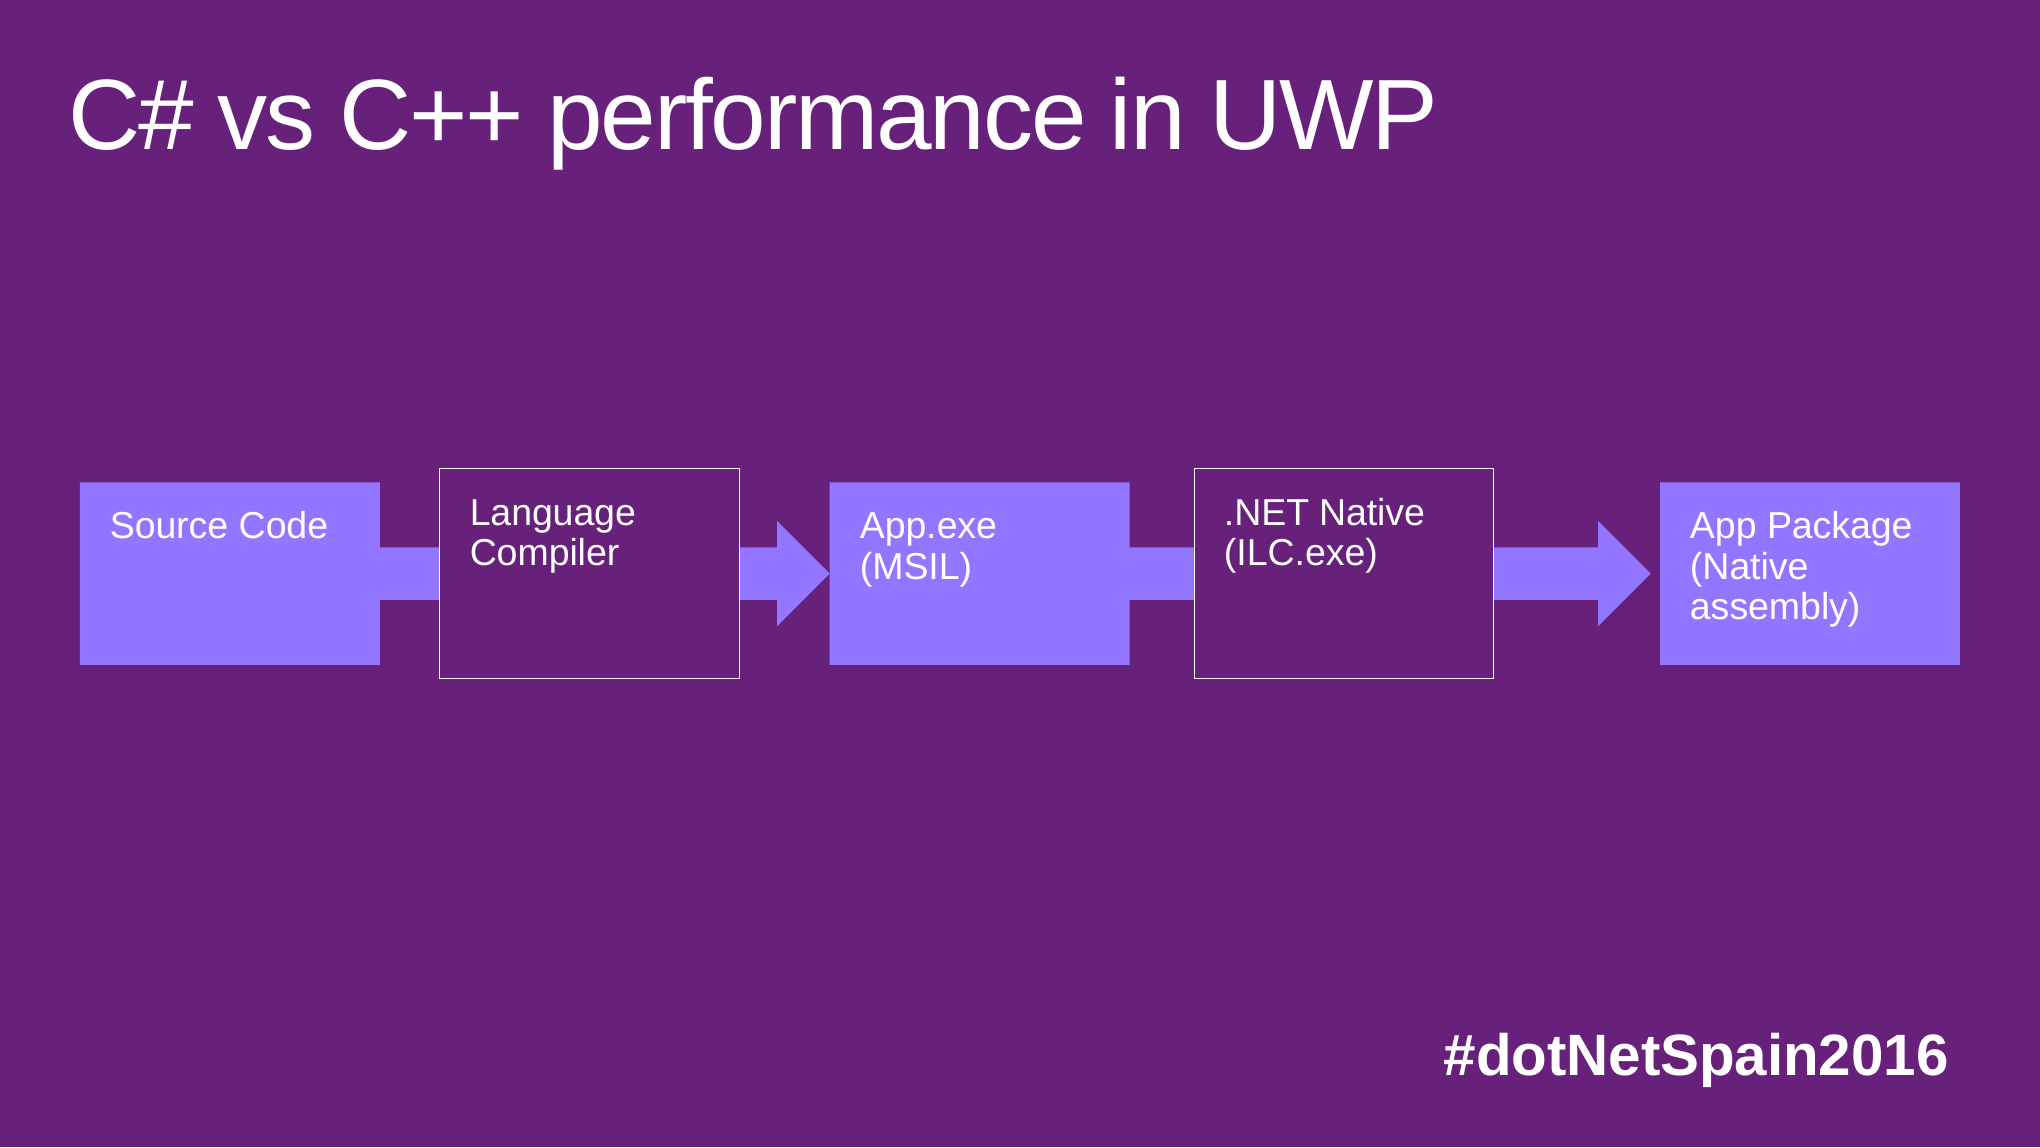

# C# vs C++ performance in UWP
Language Compiler
.NET Native
(ILC.exe)
Source Code
App.exe (MSIL)
App Package (Native assembly)